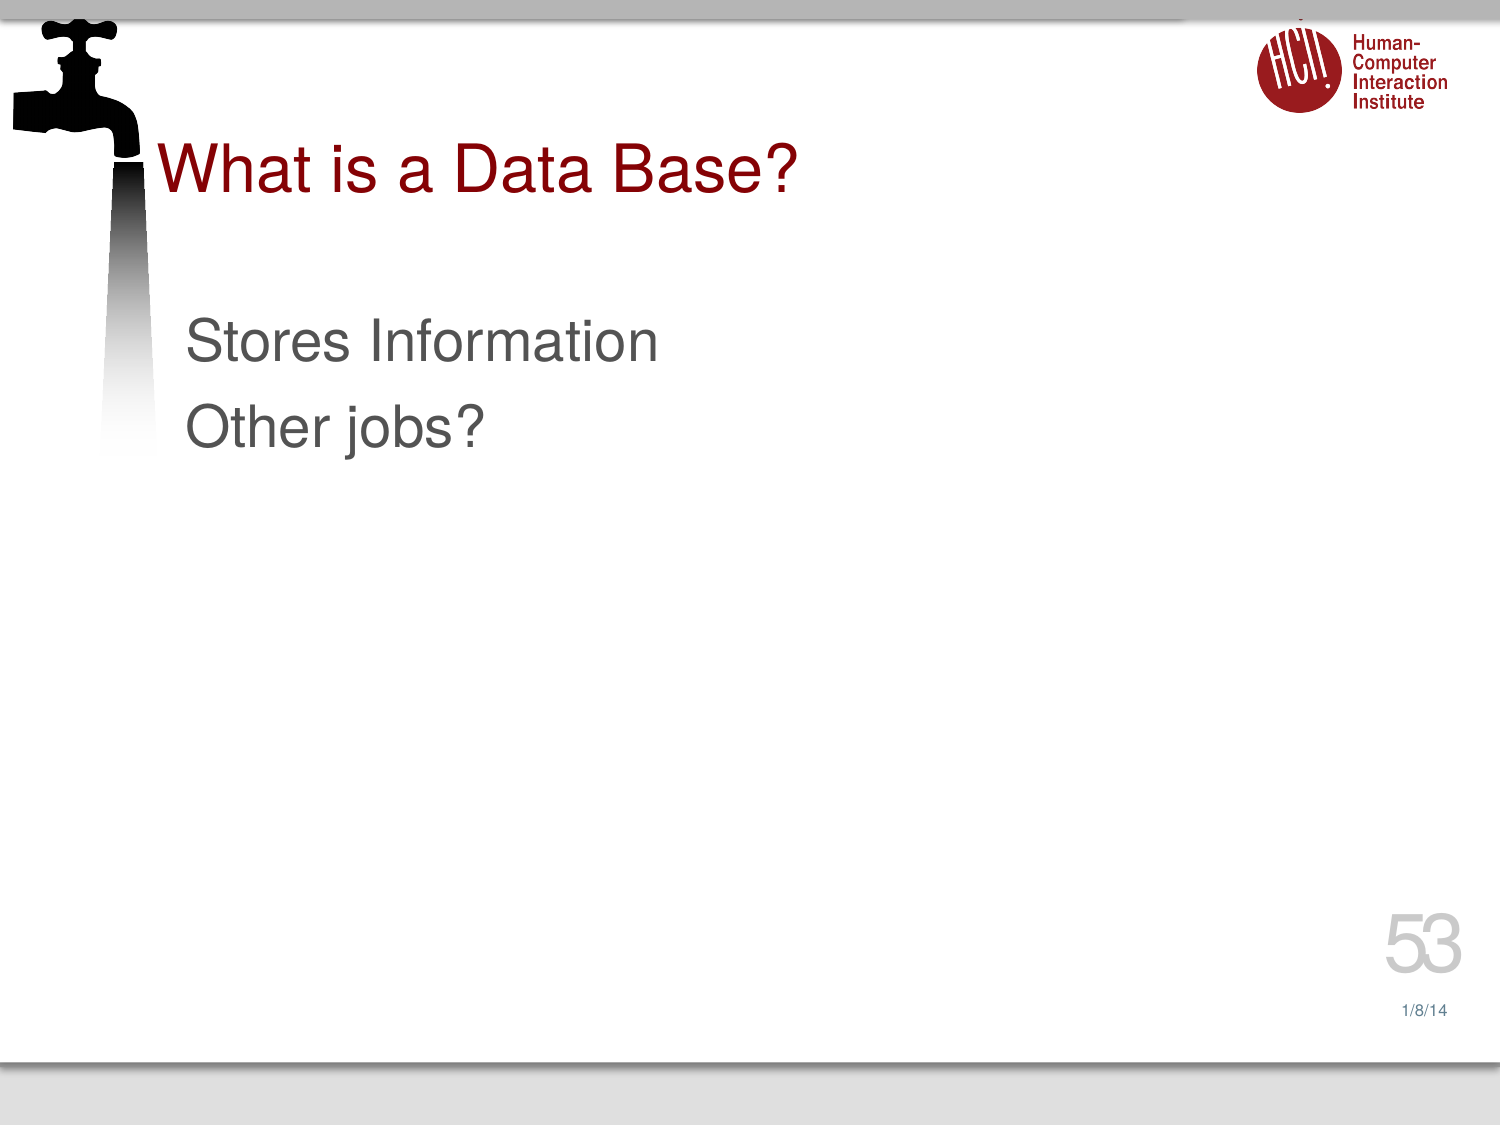

# What is a Data Base?
Stores Information
Other jobs?
53
1/8/14